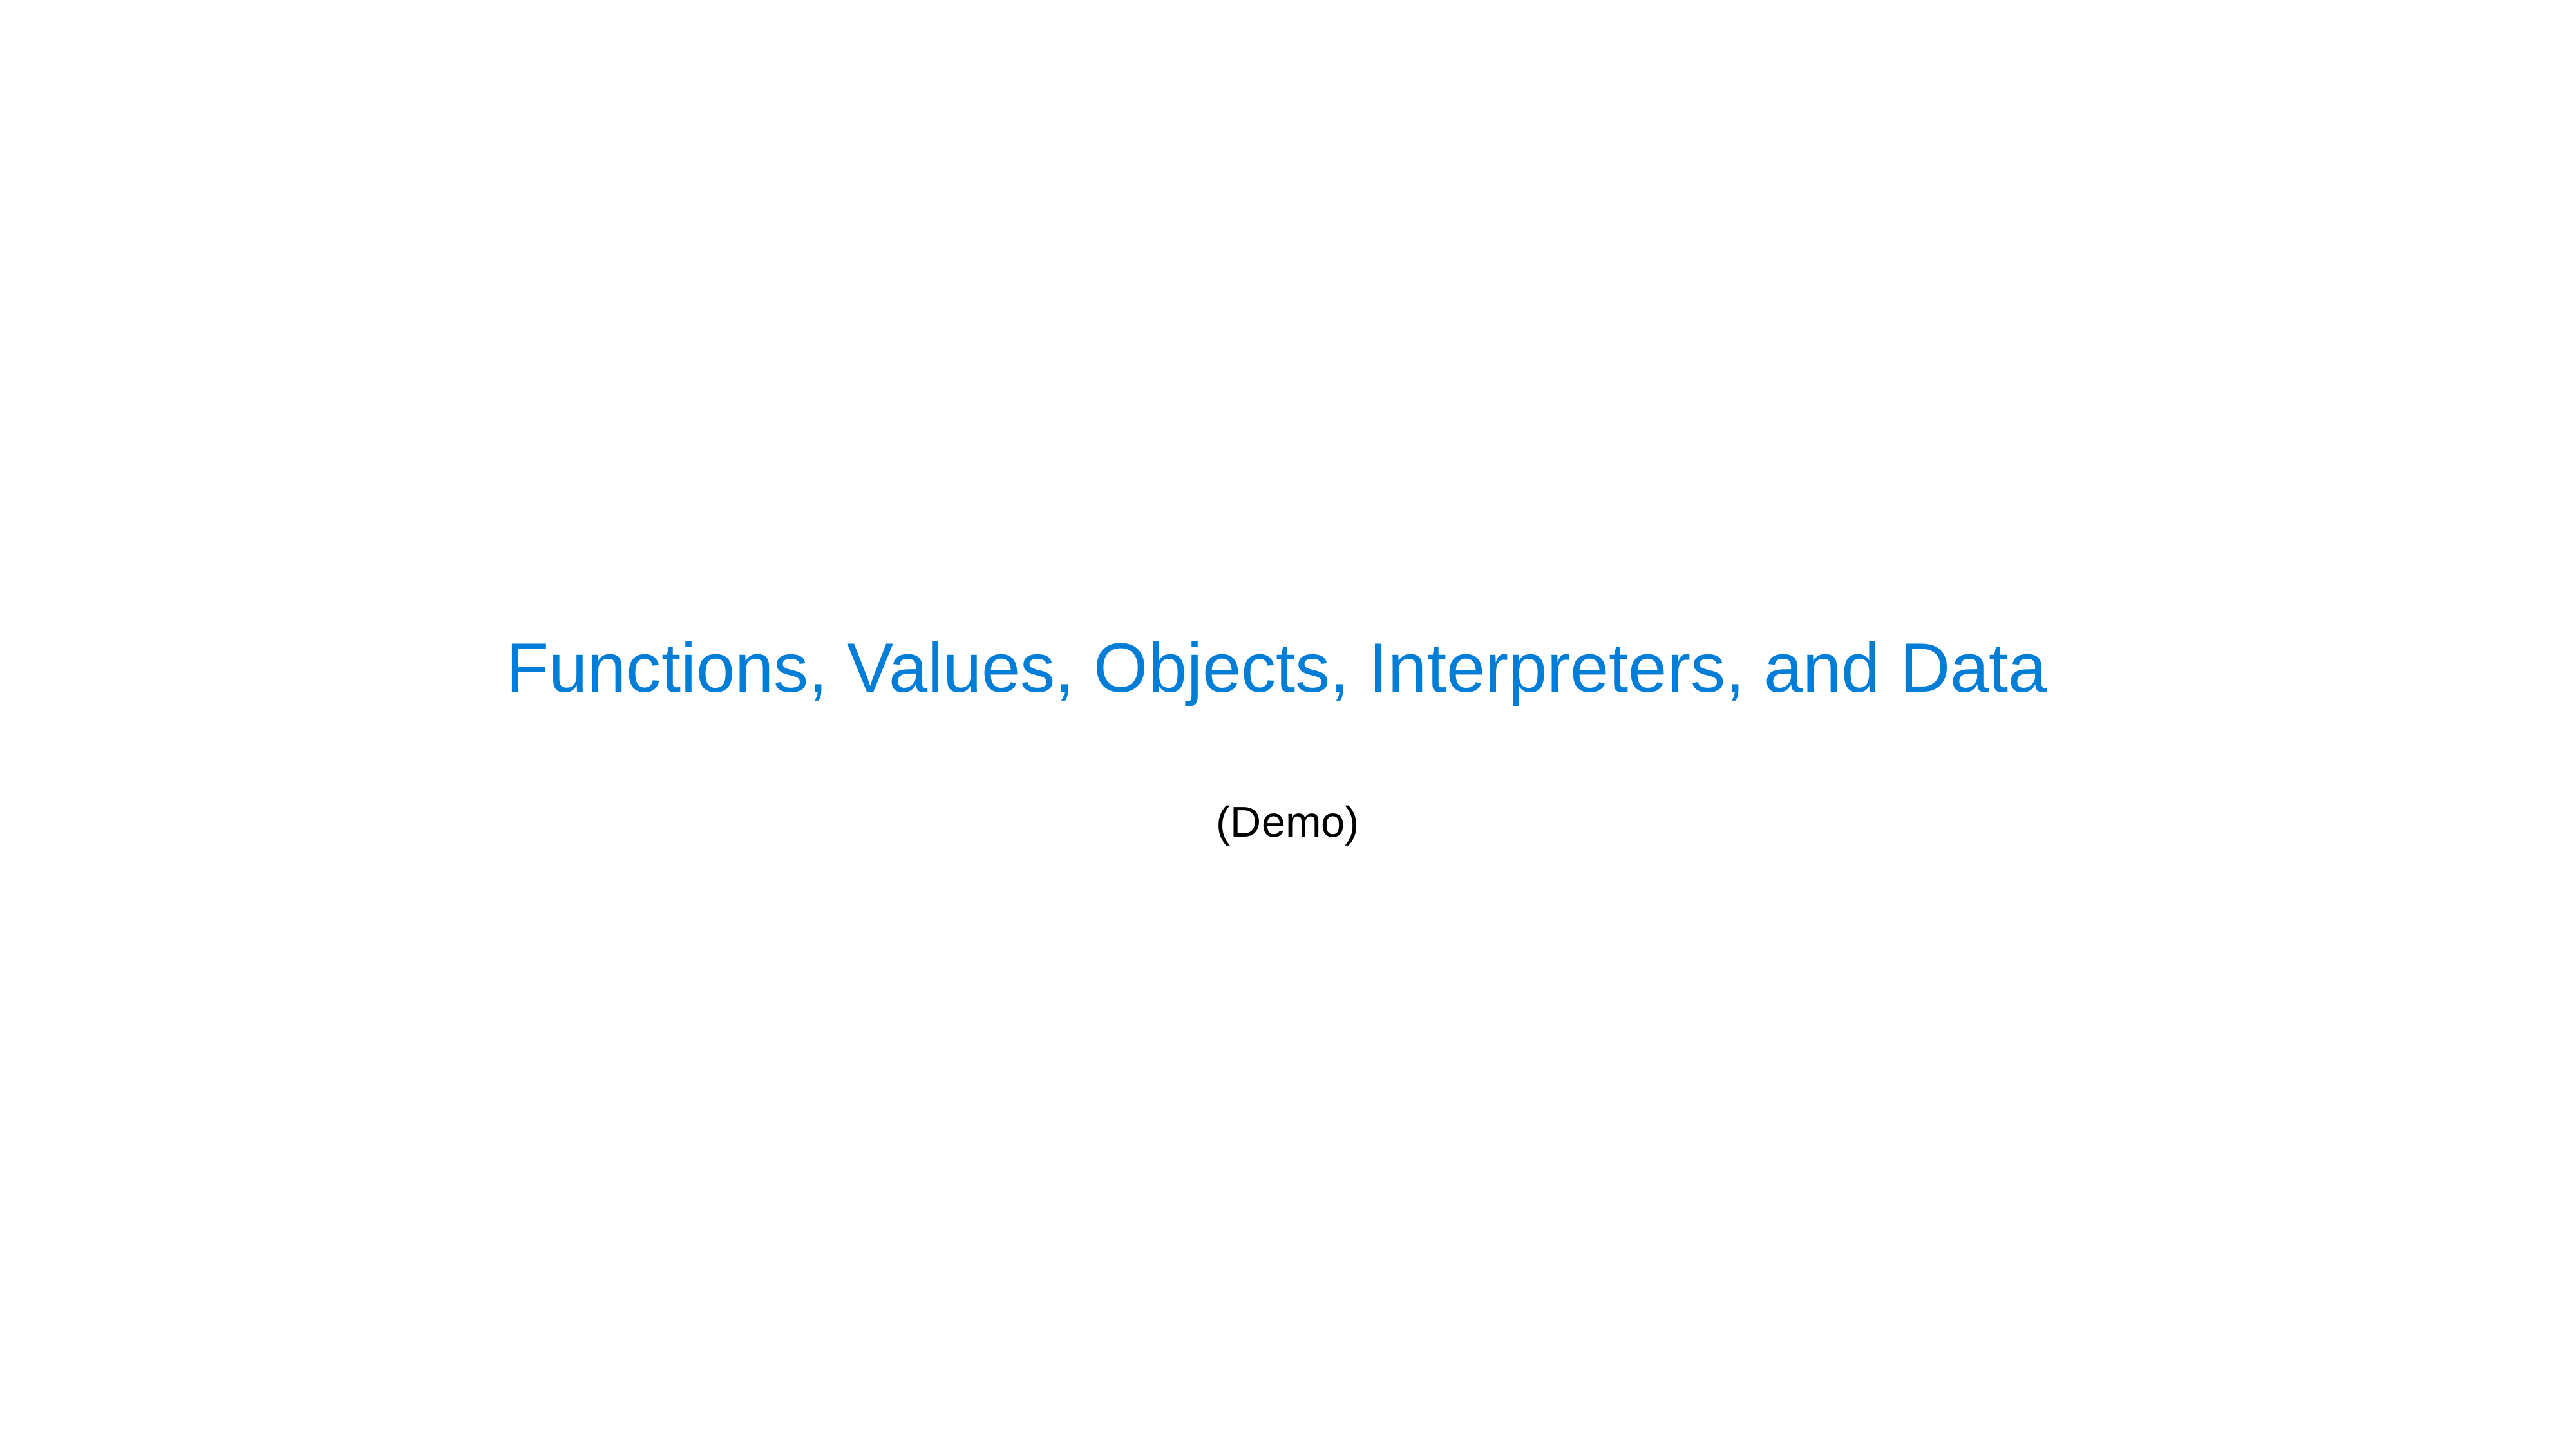

# Functions, Values, Objects, Interpreters, and Data
(Demo)